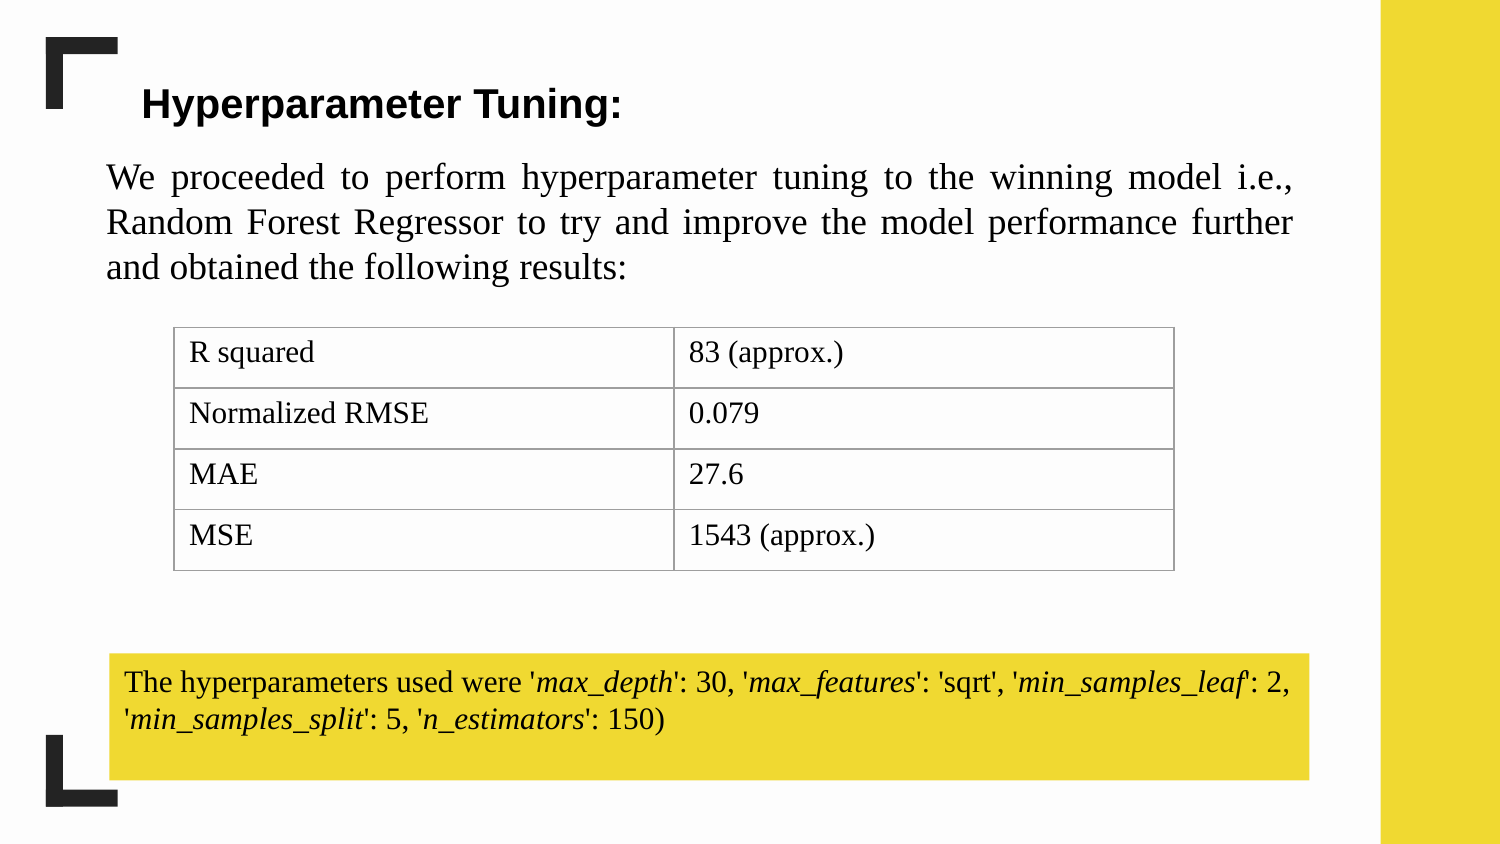

Hyperparameter Tuning:
We proceeded to perform hyperparameter tuning to the winning model i.e., Random Forest Regressor to try and improve the model performance further and obtained the following results:
| R squared | 83 (approx.) |
| --- | --- |
| Normalized RMSE | 0.079 |
| MAE | 27.6 |
| MSE | 1543 (approx.) |
The hyperparameters used were 'max_depth': 30, 'max_features': 'sqrt', 'min_samples_leaf': 2, 'min_samples_split': 5, 'n_estimators': 150)